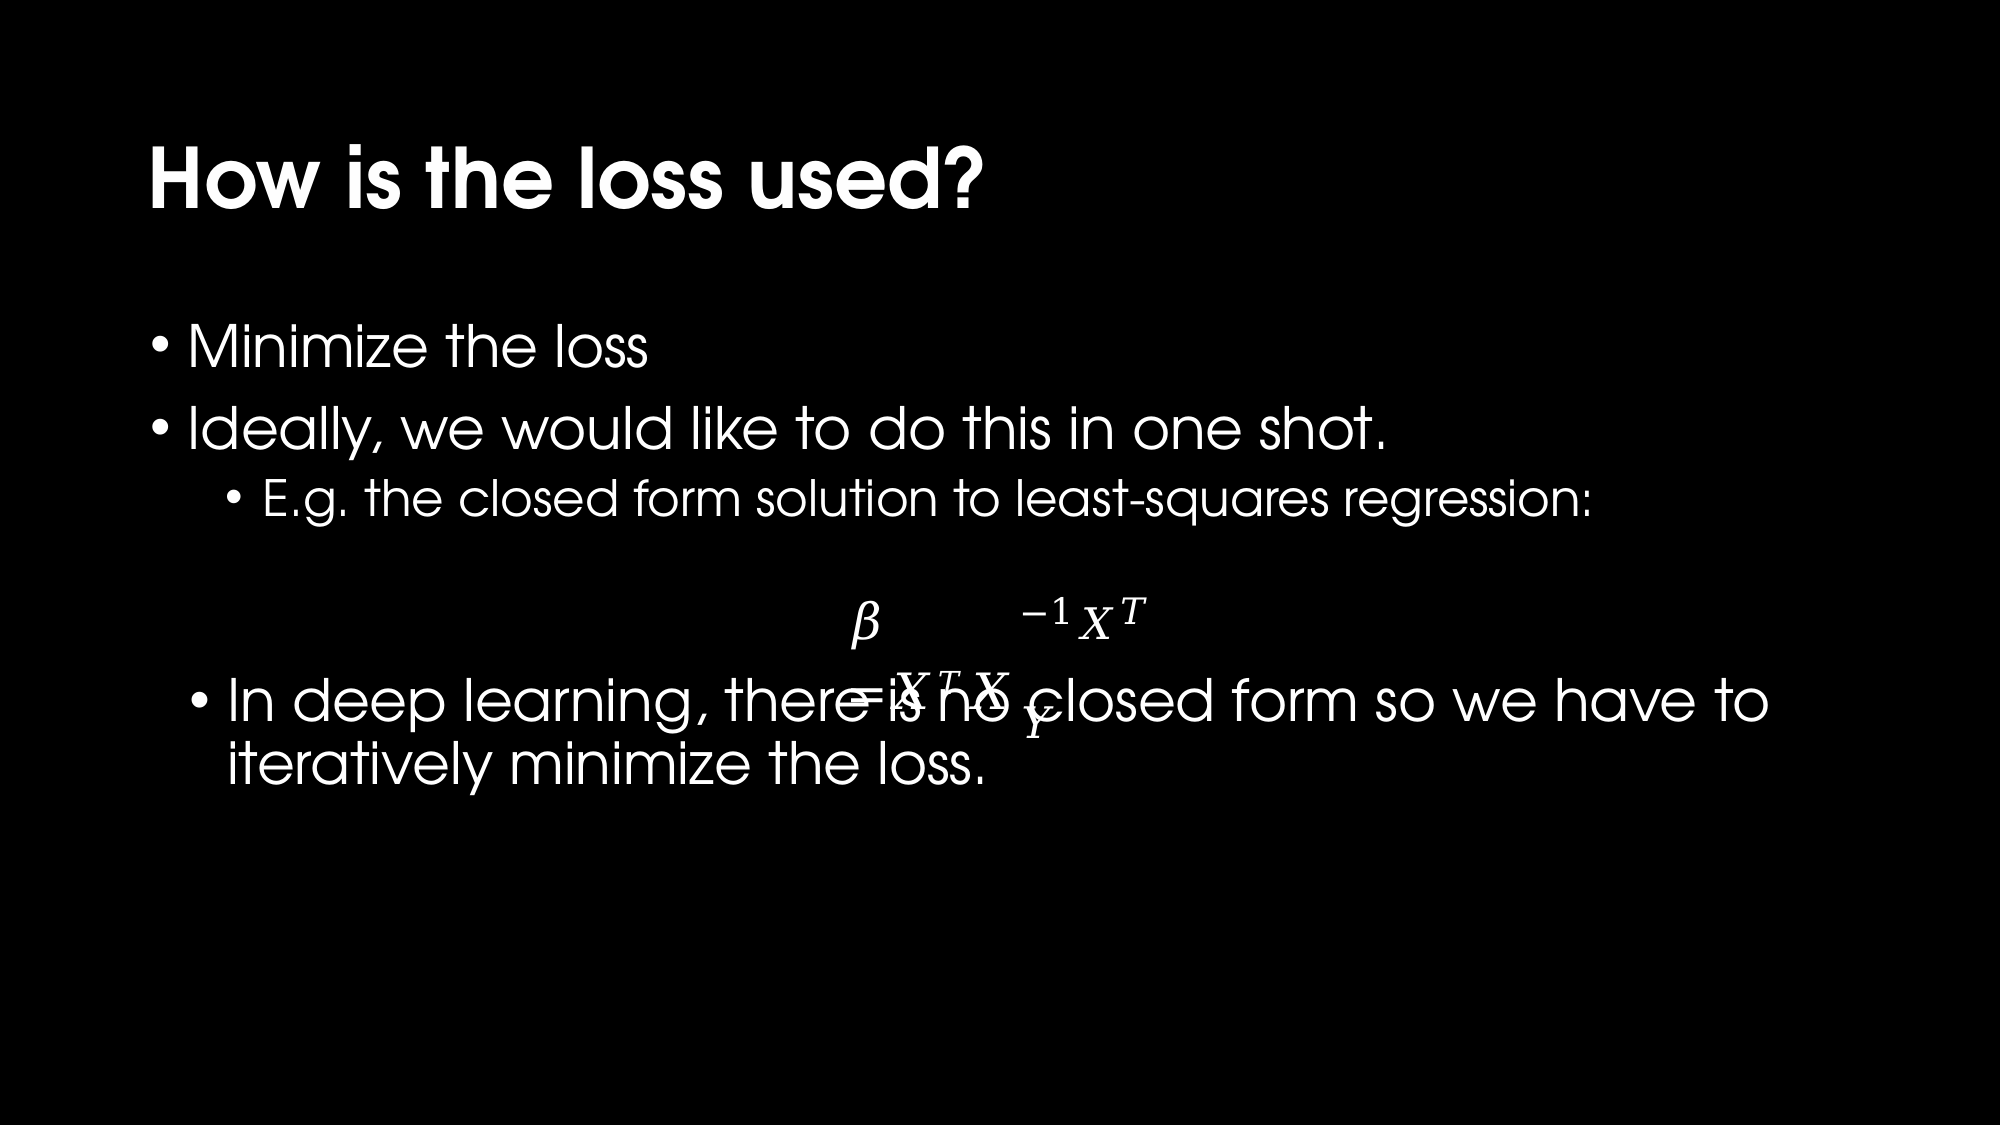

# How is the loss used?
Minimize the loss
Ideally, we would like to do this in one shot.
E.g. the closed form solution to least-squares regression:
−1𝑋𝑇𝑌
𝛽    =𝑋𝑇𝑋

In deep learning, there is no closed form so we have to iteratively minimize the loss.